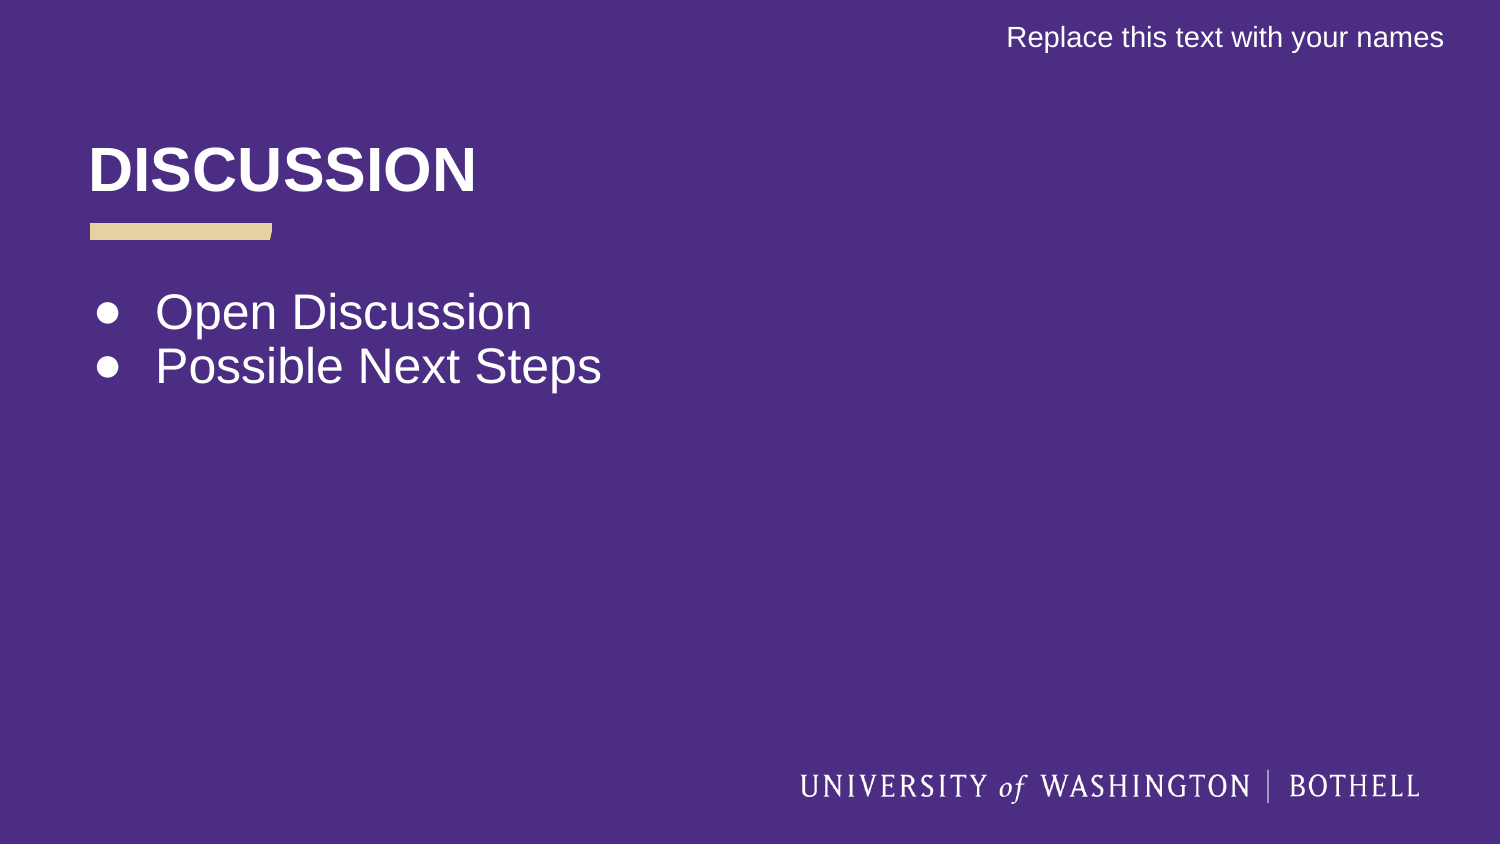

Replace this text with your names
# DISCUSSION
Open Discussion
Possible Next Steps